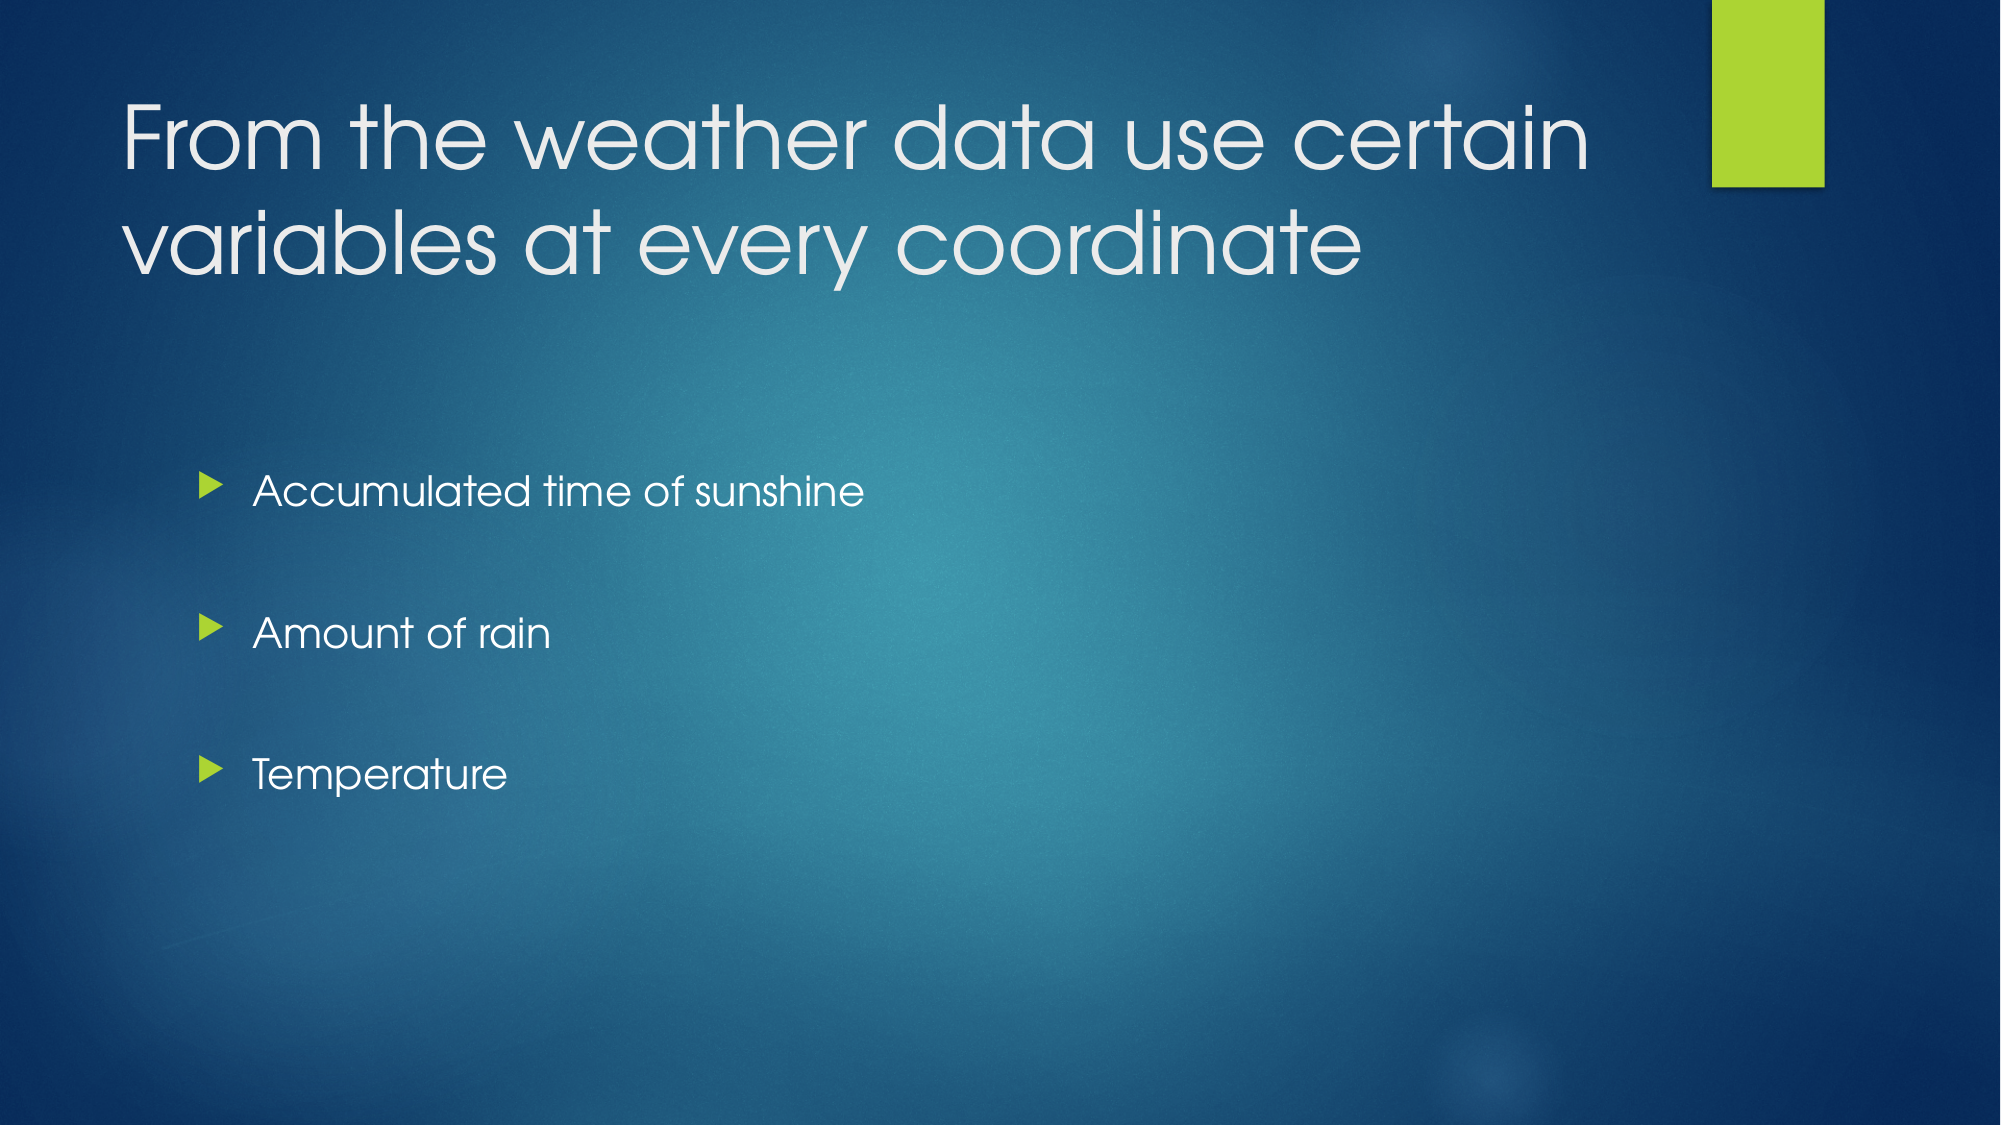

# From the weather data use certain variables at every coordinate
Accumulated time of sunshine

Amount of rain

Temperature